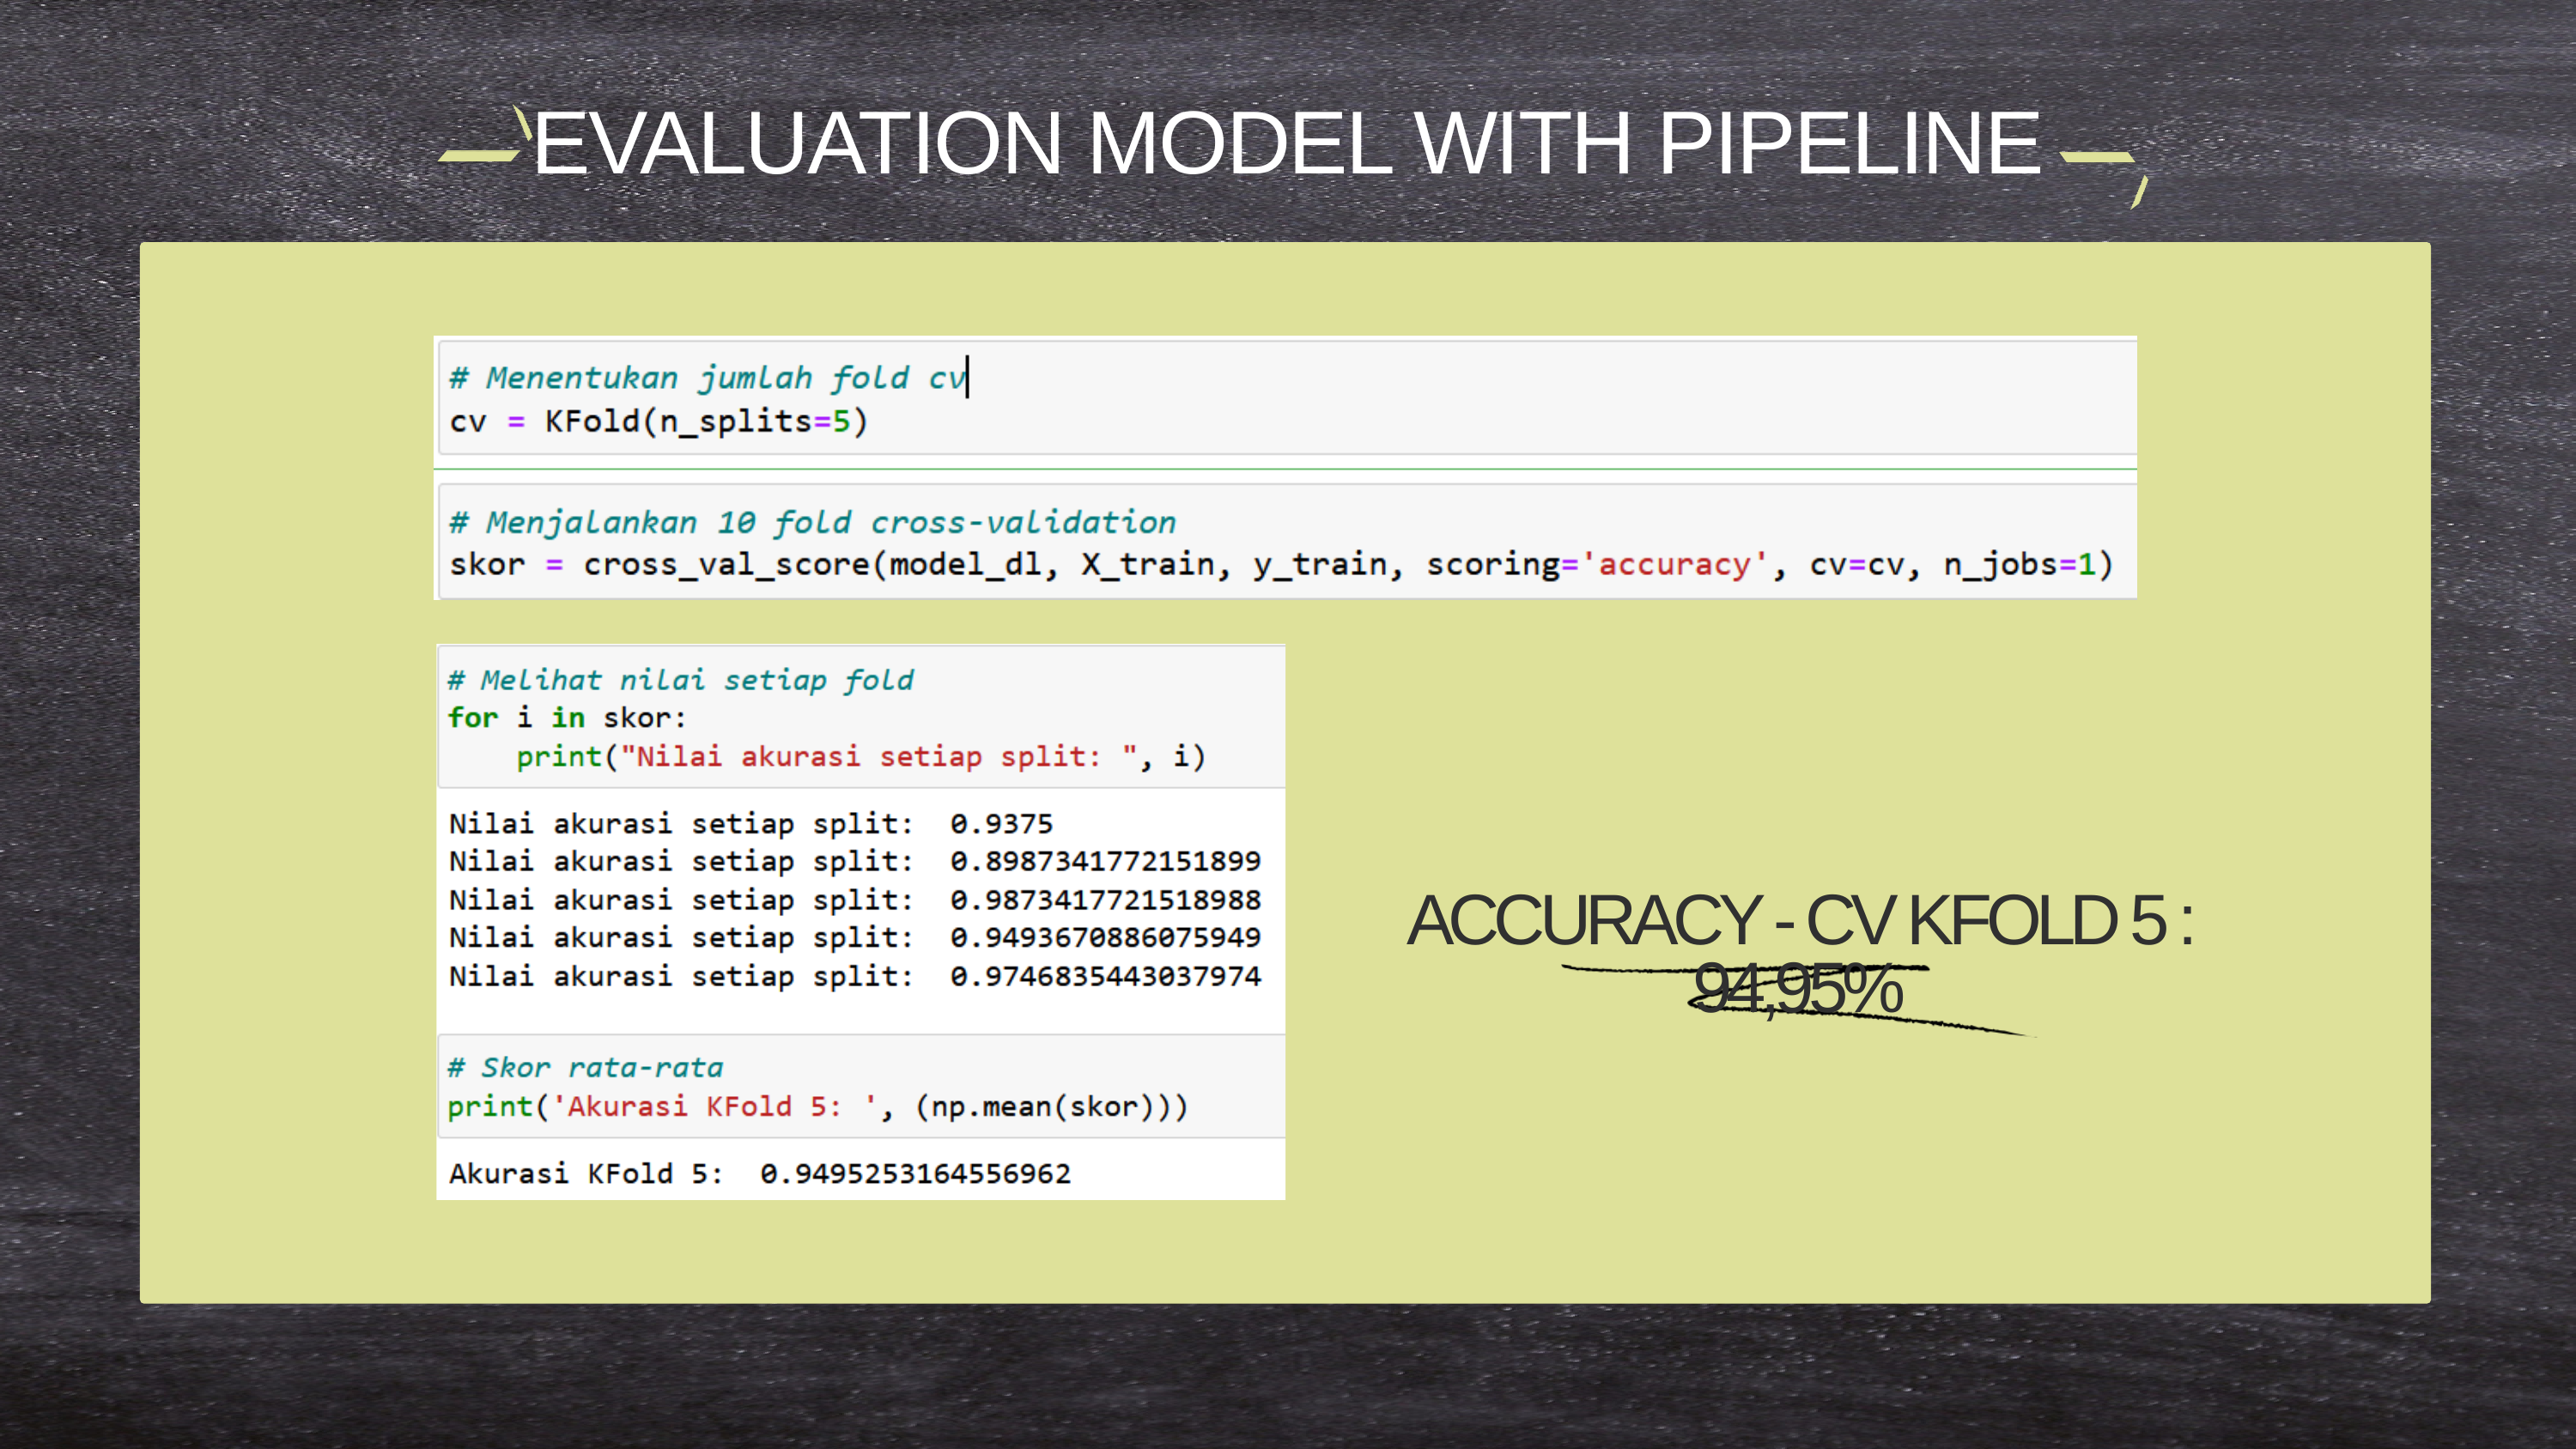

EVALUATION MODEL WITH PIPELINE

ACCURACY - CV KFOLD 5 : 94,95%